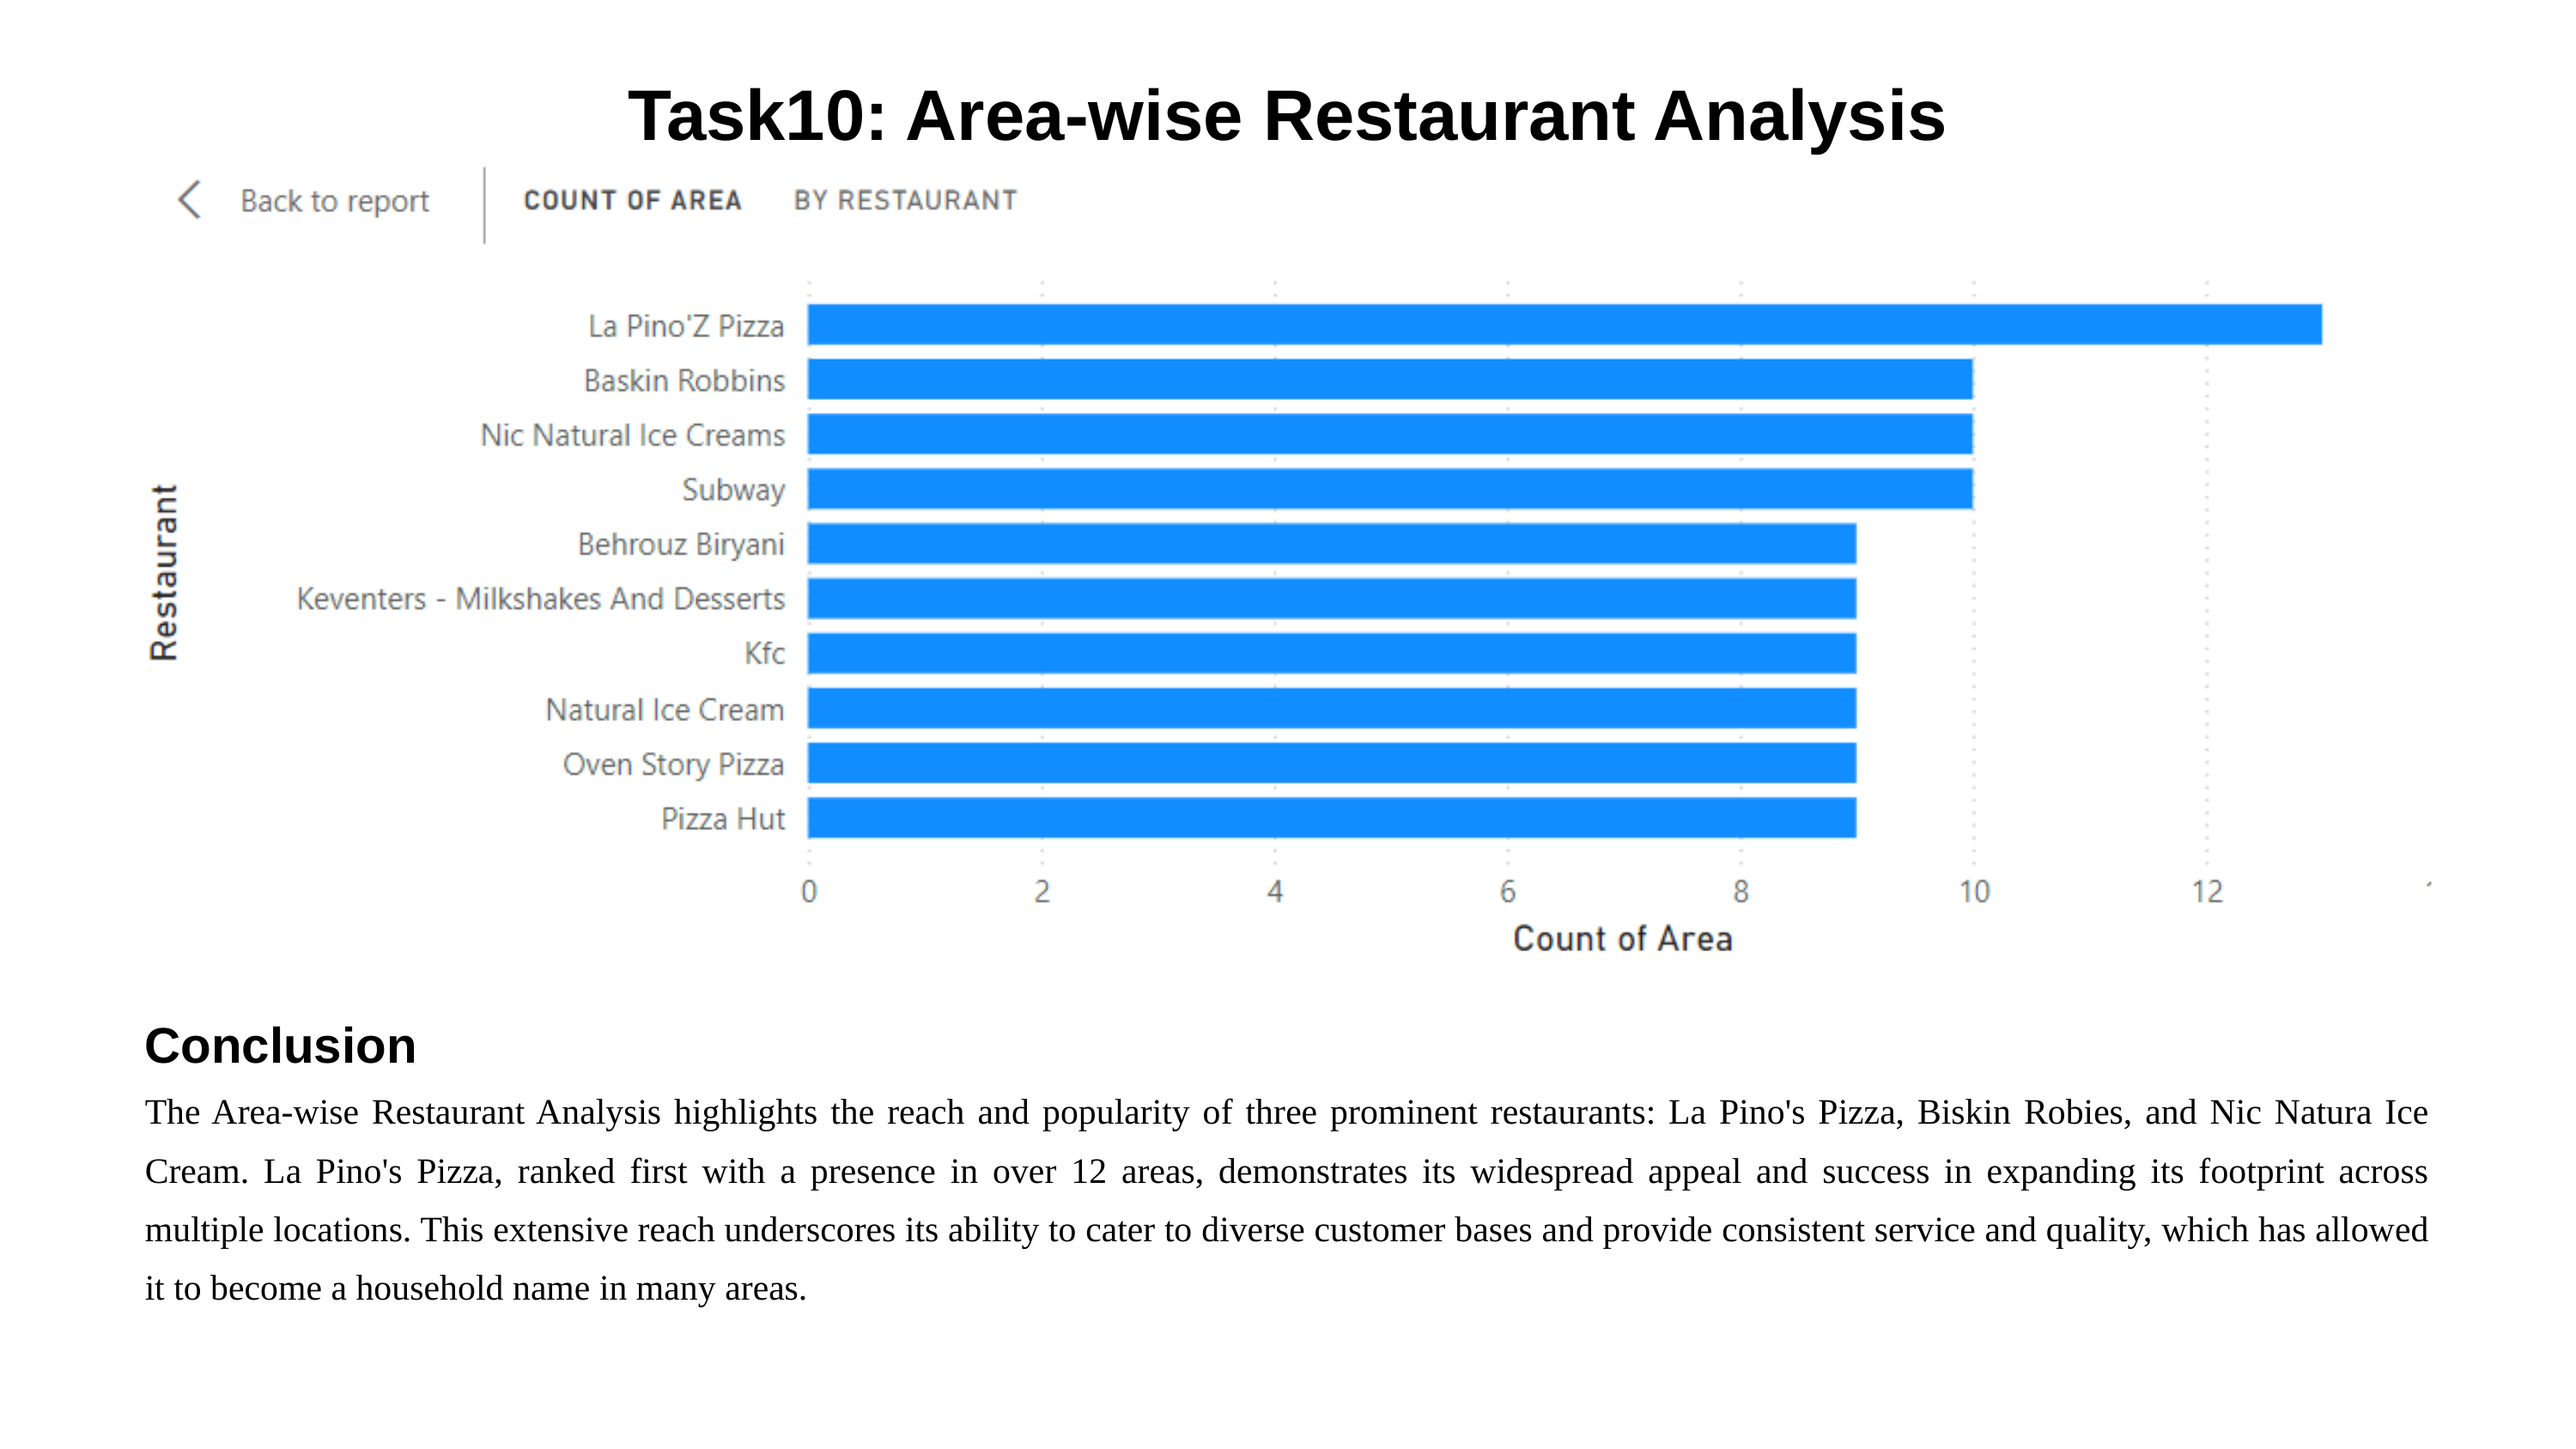

Task10: Area-wise Restaurant Analysis

Conclusion
The Area-wise Restaurant Analysis highlights the reach and popularity of three prominent restaurants: La Pino's Pizza, Biskin Robies, and Nic Natura Ice Cream. La Pino's Pizza, ranked first with a presence in over 12 areas, demonstrates its widespread appeal and success in expanding its footprint across multiple locations. This extensive reach underscores its ability to cater to diverse customer bases and provide consistent service and quality, which has allowed it to become a household name in many areas.